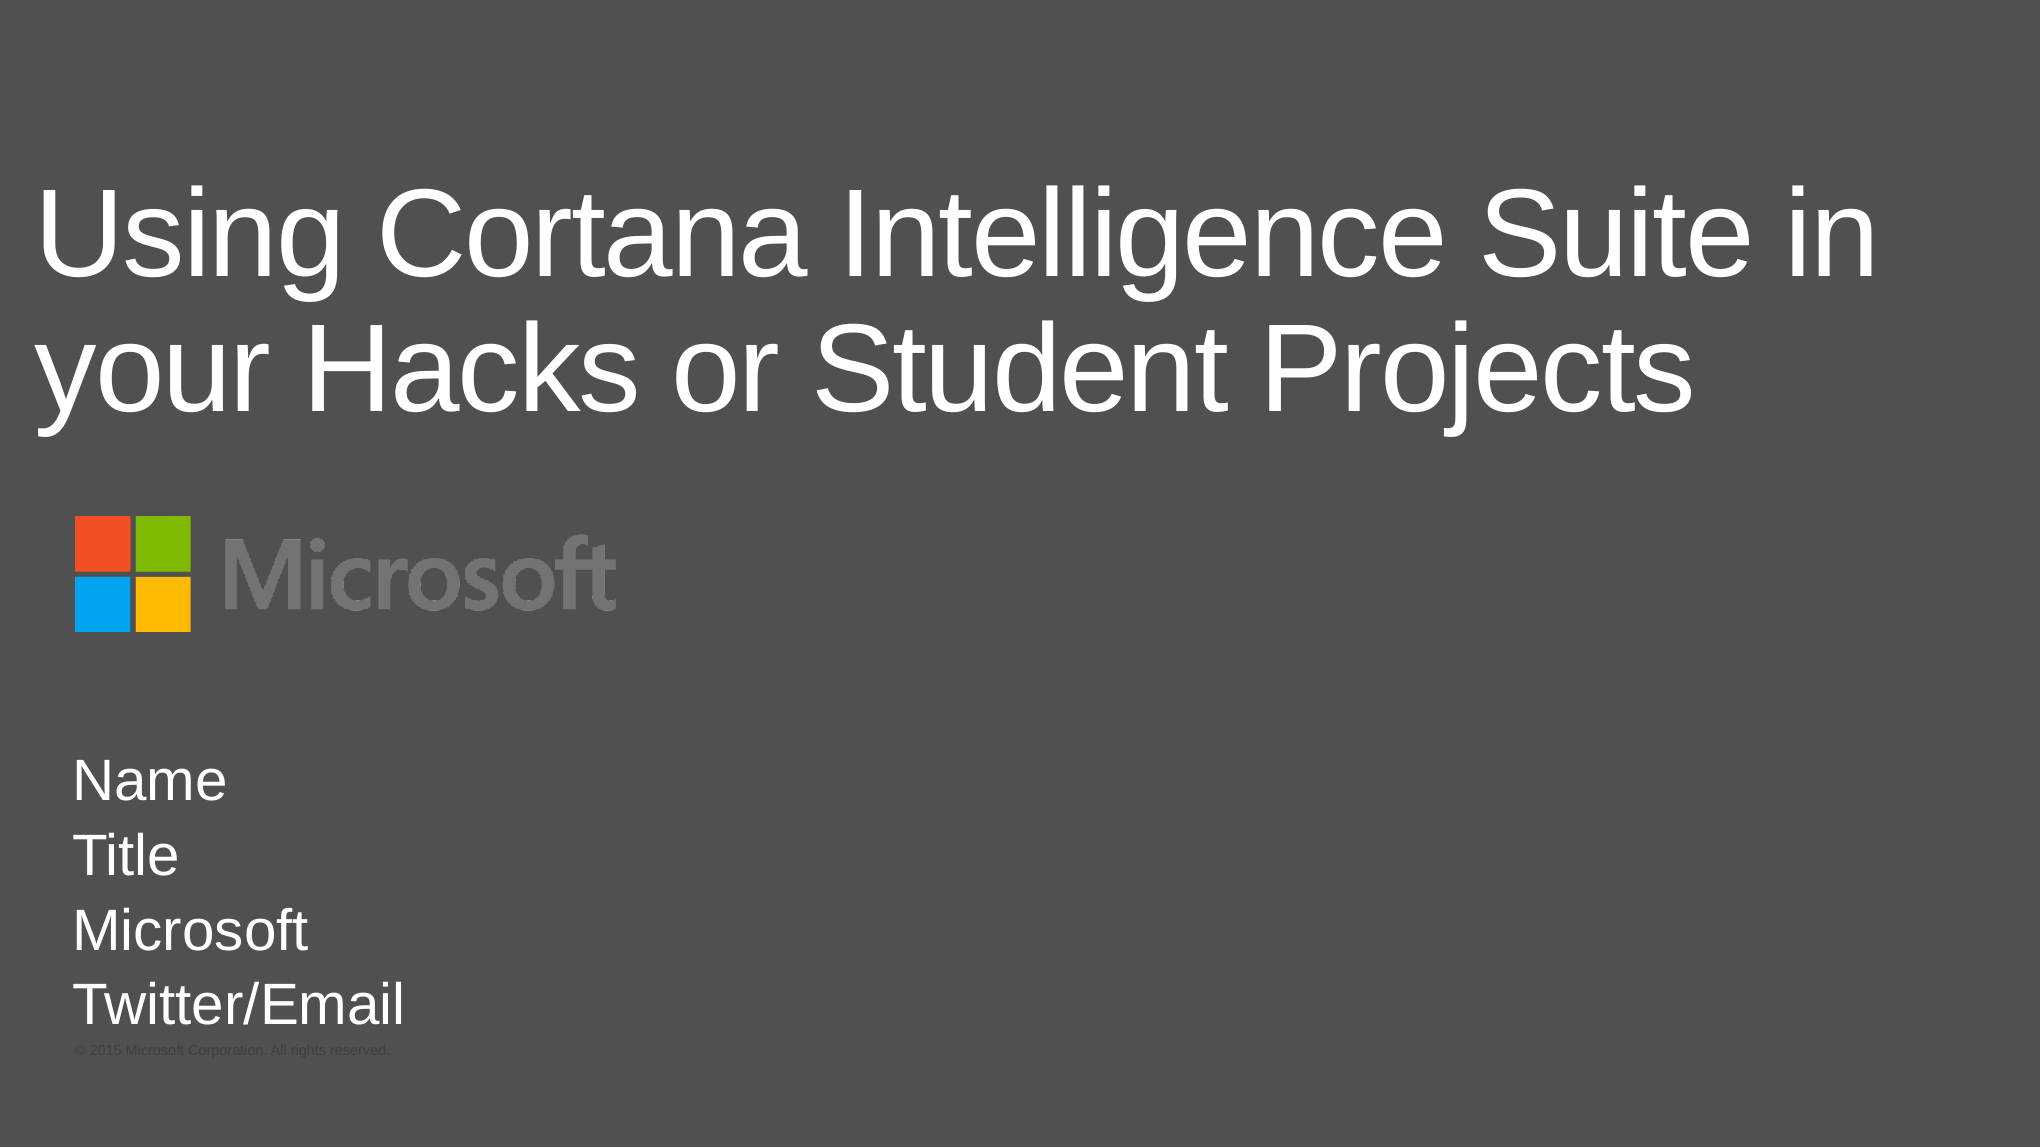

Using Cortana Intelligence Suite in your Hacks or Student Projects

Name
Title
Microsoft
Twitter/Email